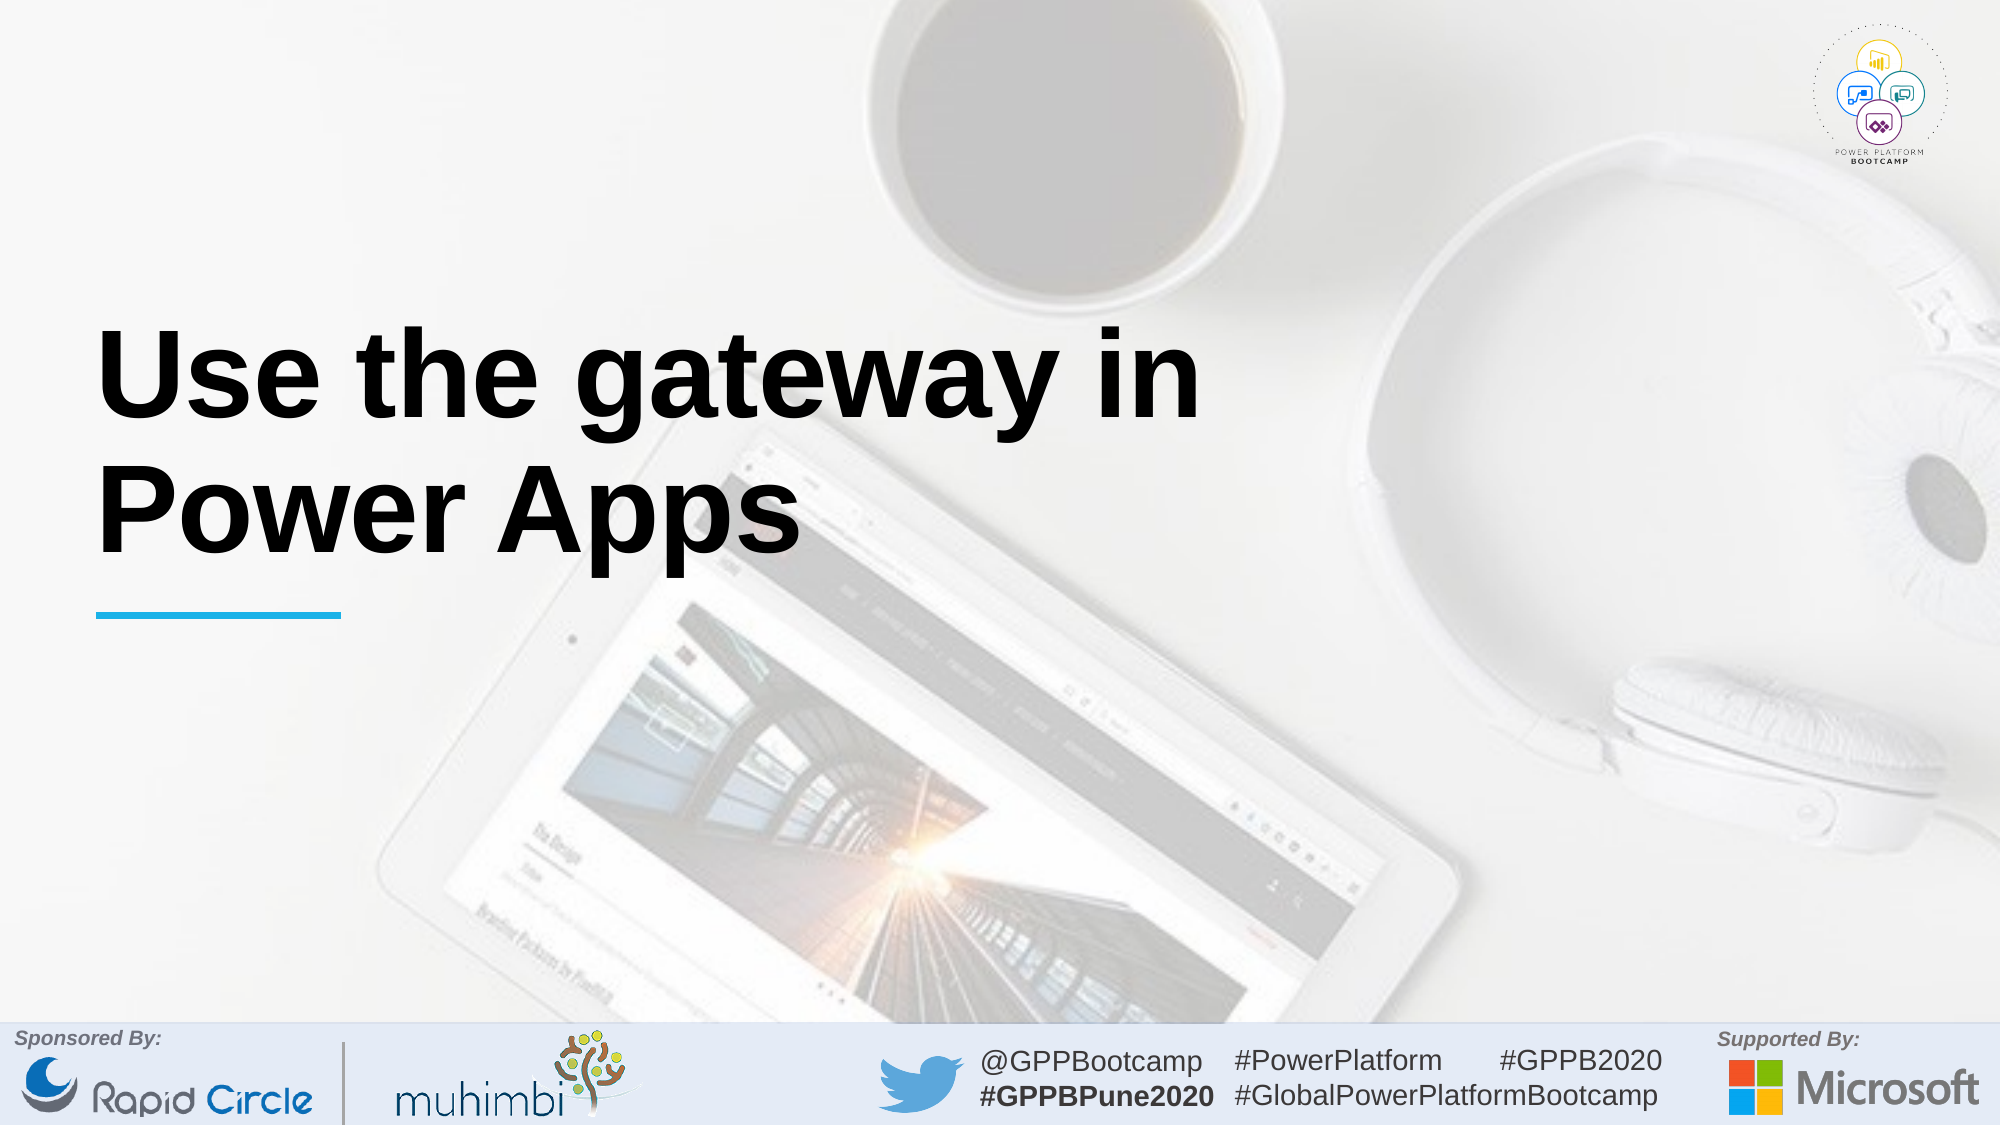

# Use the gateway in Power Apps